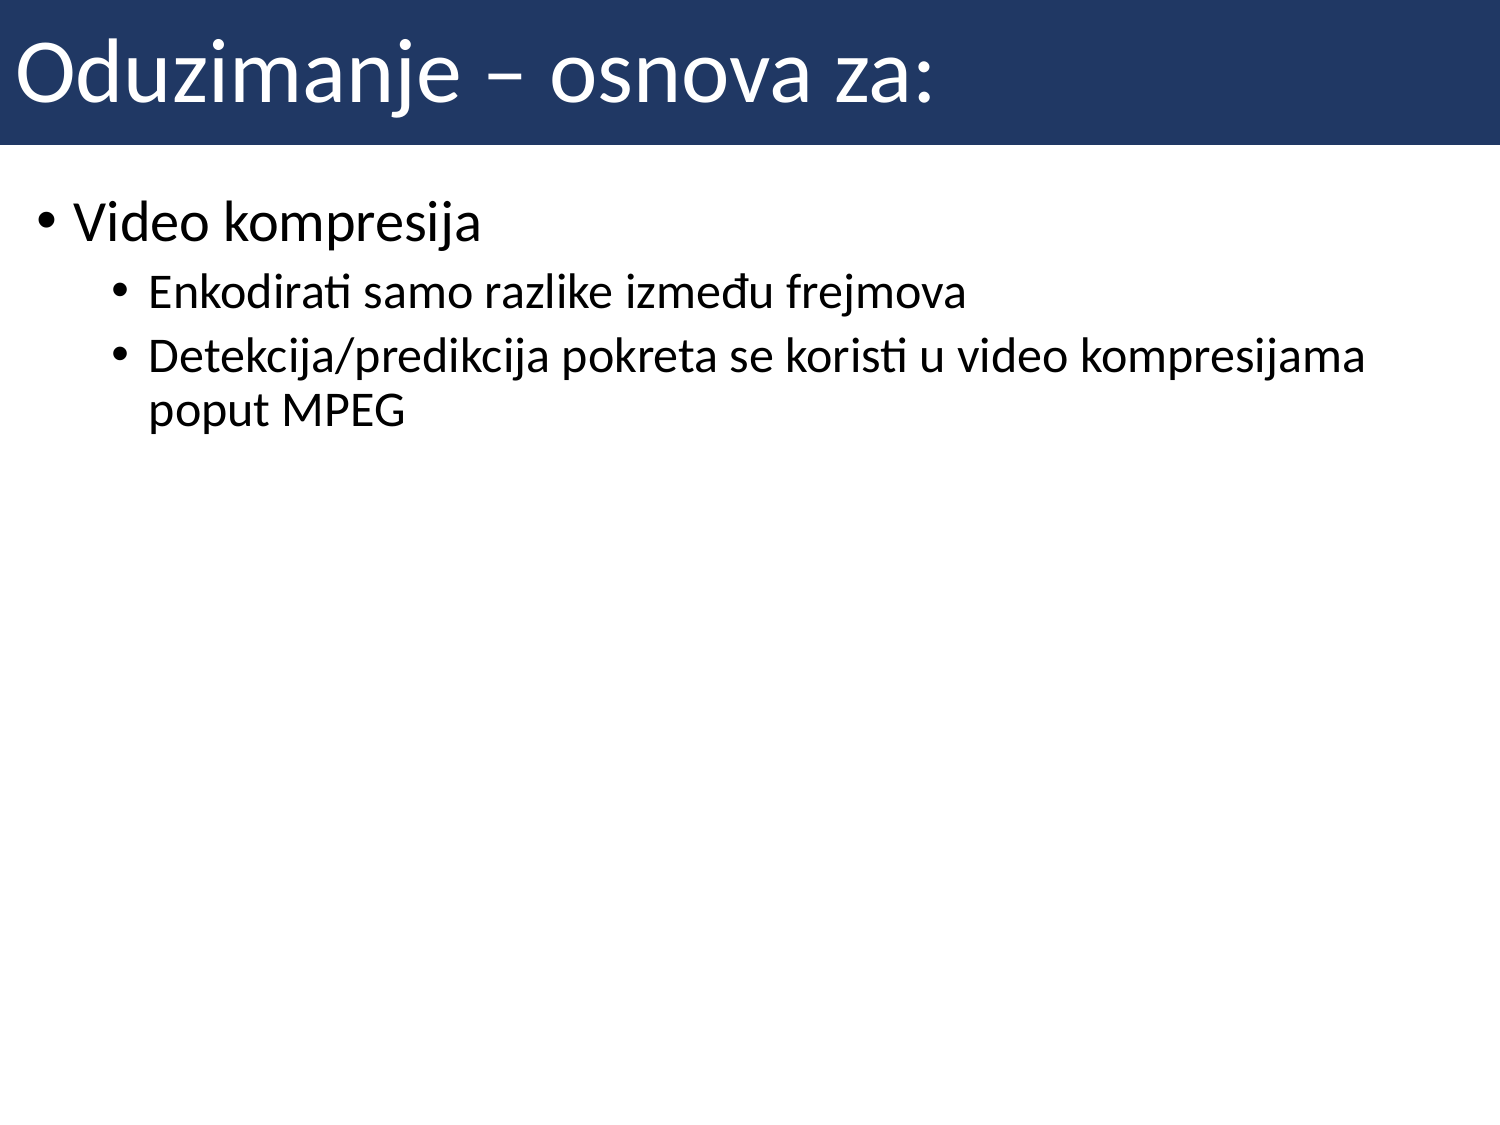

# Oduzimanje – osnova za:
Video kompresija
Enkodirati samo razlike između frejmova
Detekcija/predikcija pokreta se koristi u video kompresijama poput MPEG